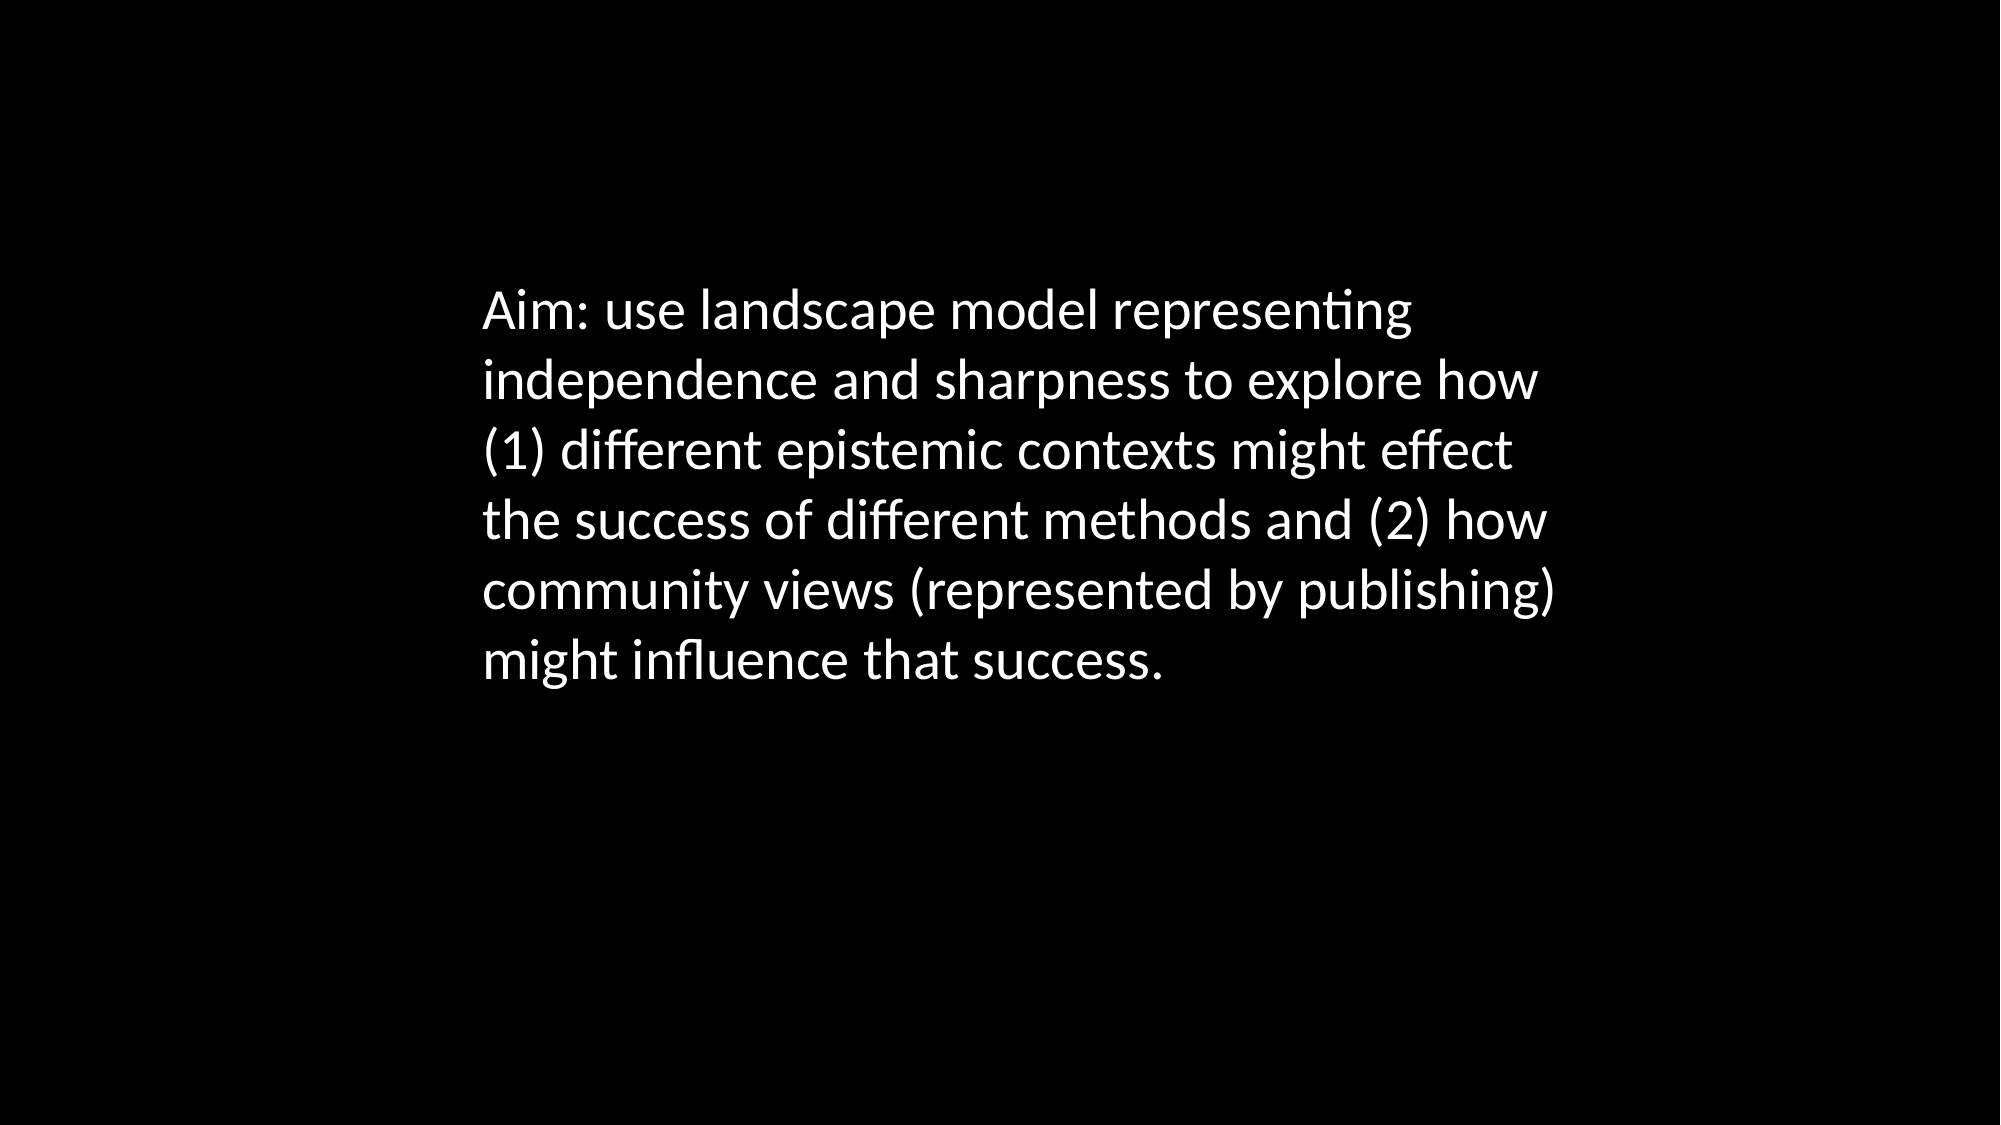

Aim: use landscape model representing independence and sharpness to explore how (1) different epistemic contexts might effect the success of different methods and (2) how community views (represented by publishing) might influence that success.